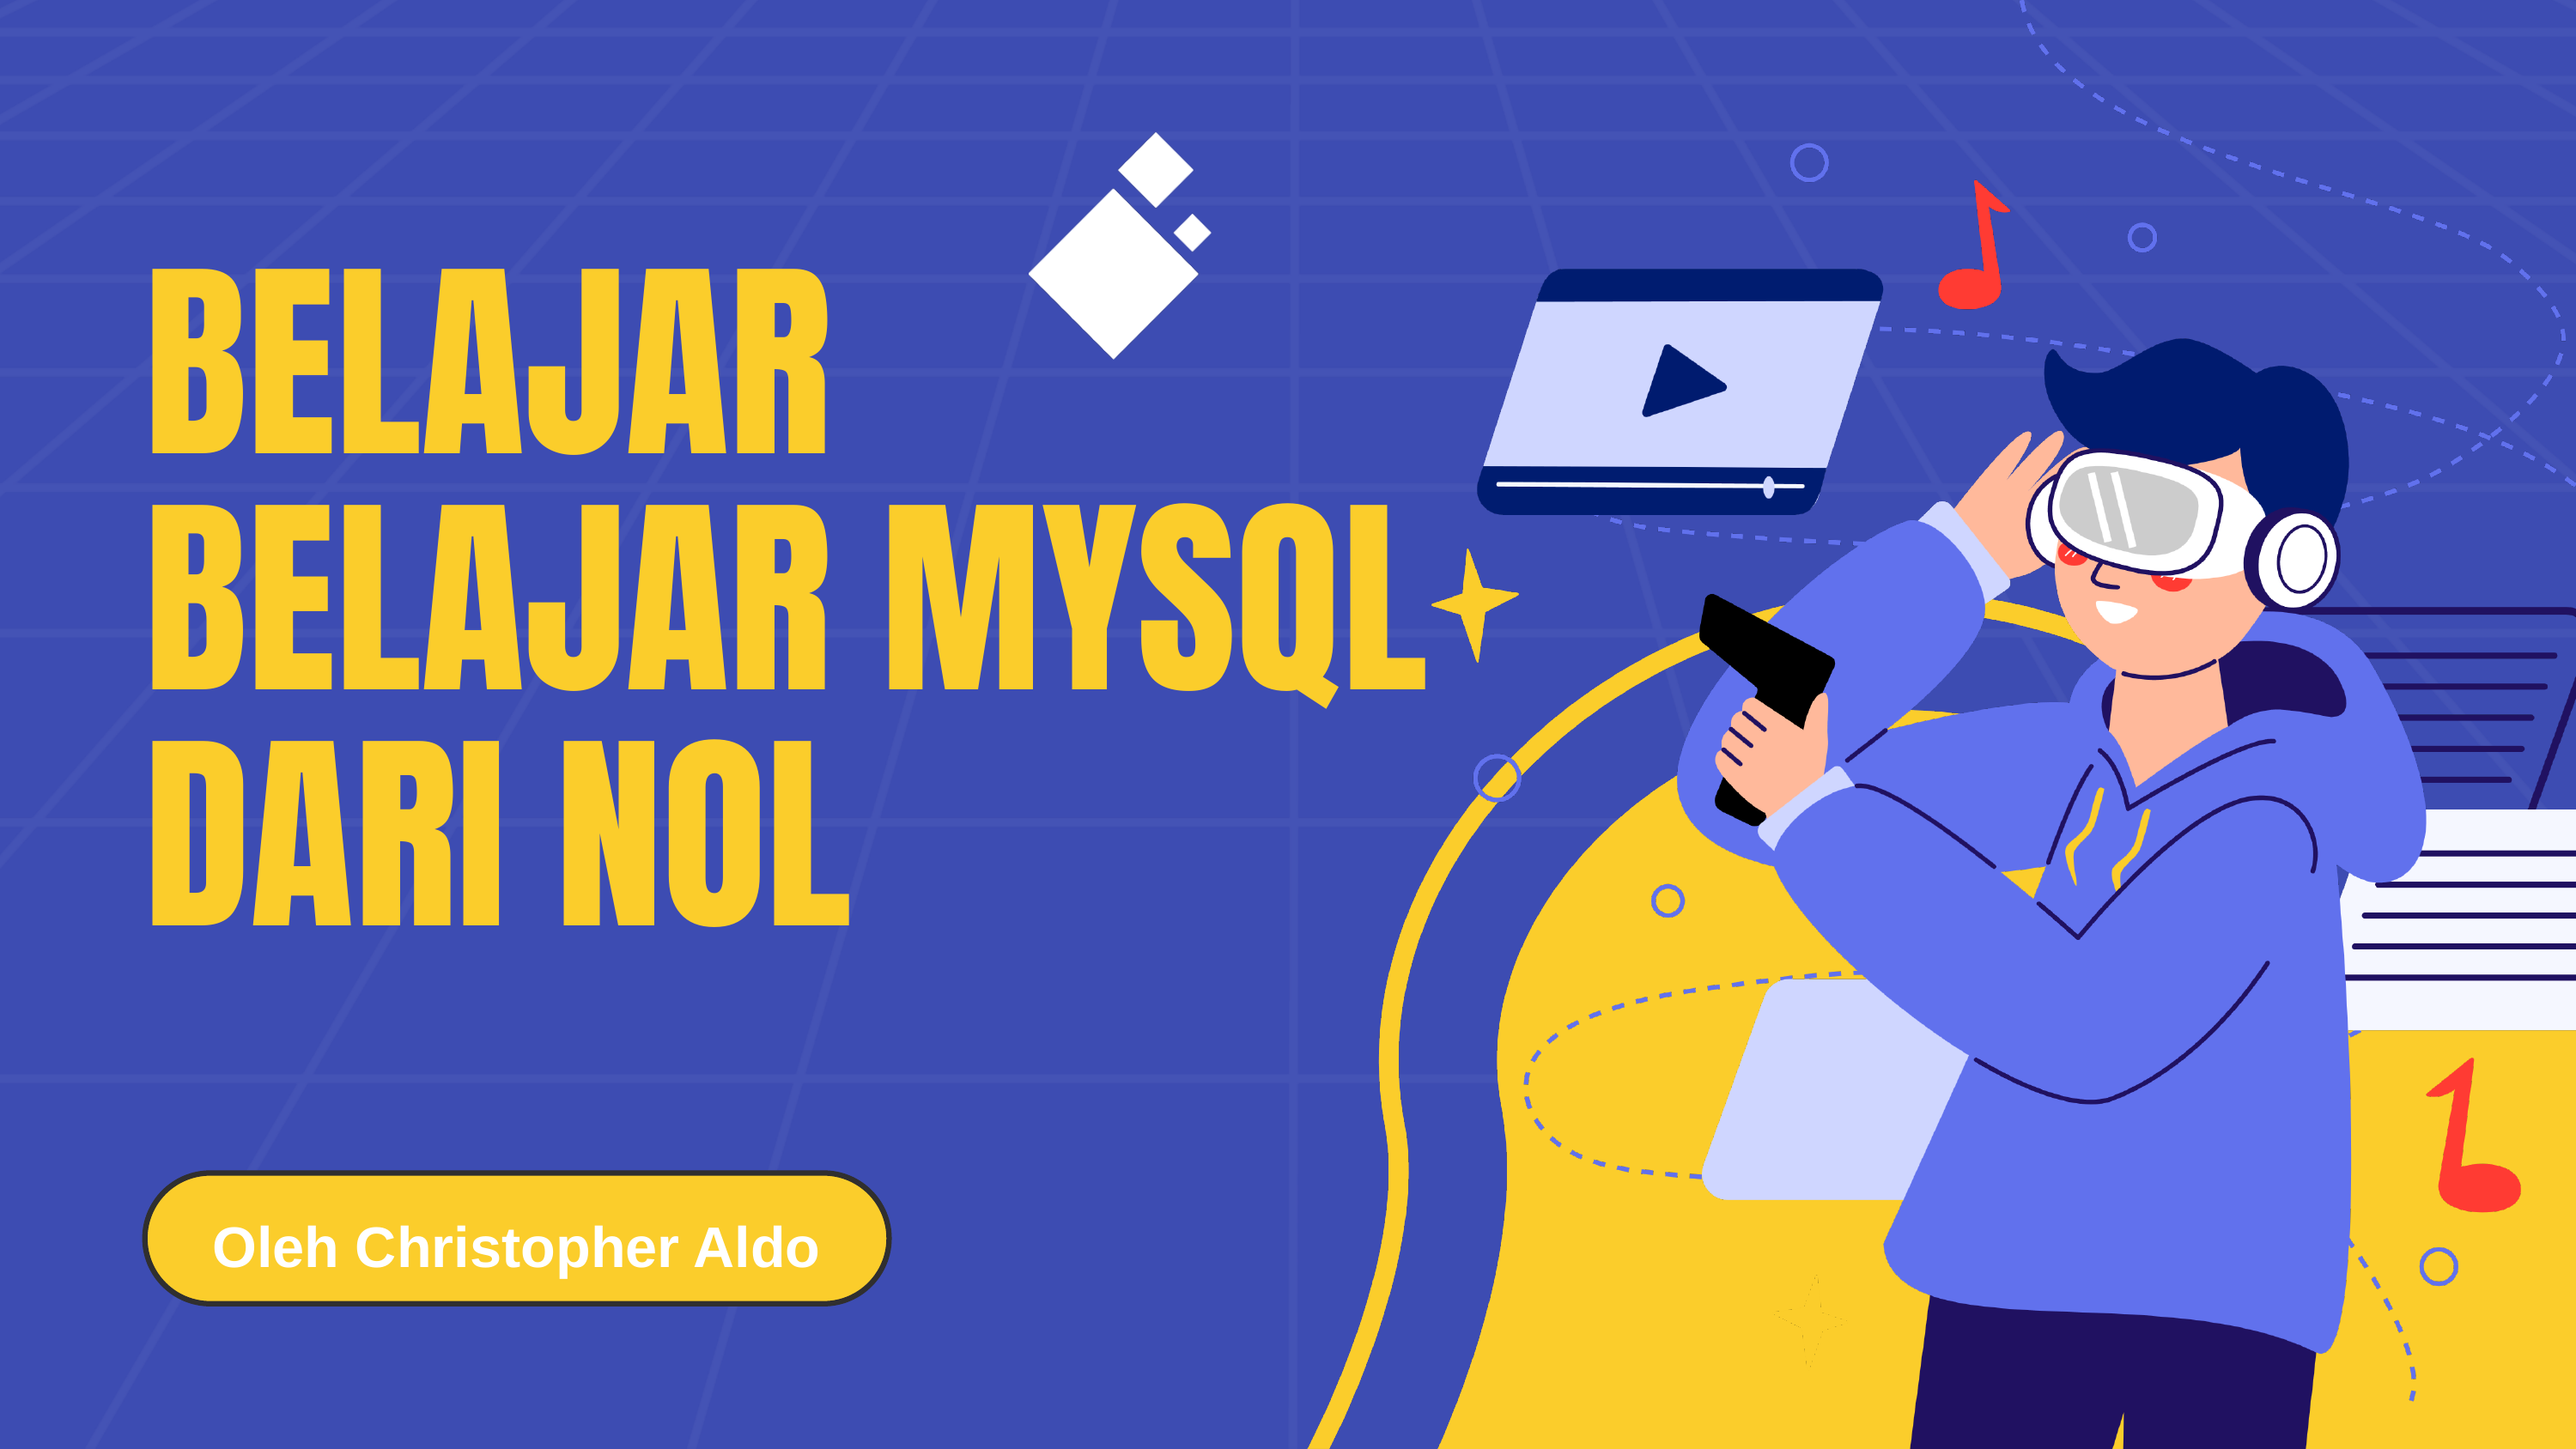

BELAJAR BELAJAR MYSQL DARI NOL

Oleh Christopher Aldo